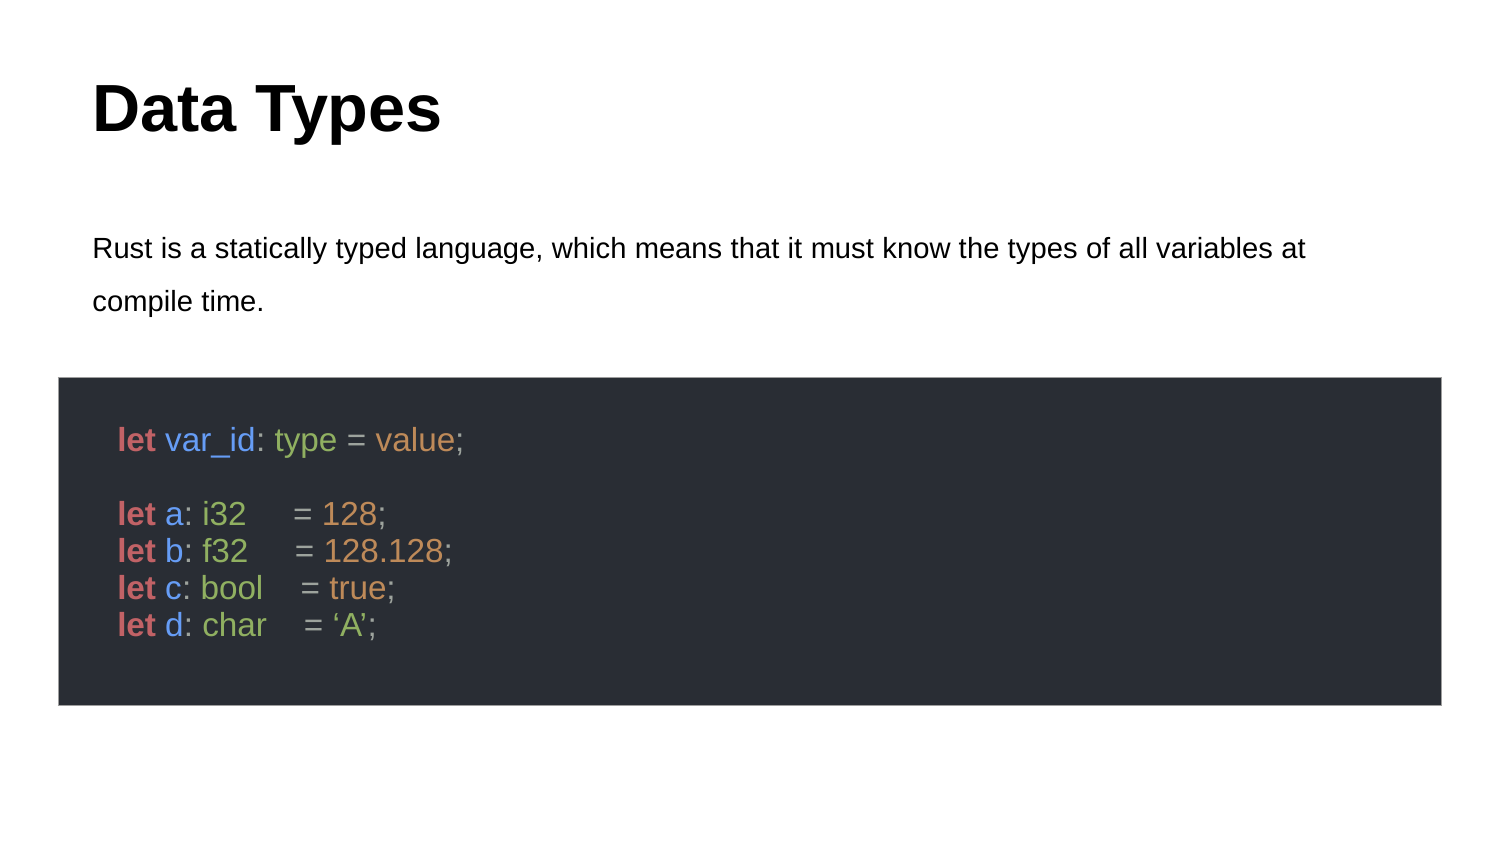

Data Types
Rust is a statically typed language, which means that it must know the types of all variables at compile time.
| let var\_id: type = value; let a: i32 = 128; let b: f32 = 128.128; let c: bool = true; let d: char = ‘A’; |
| --- |